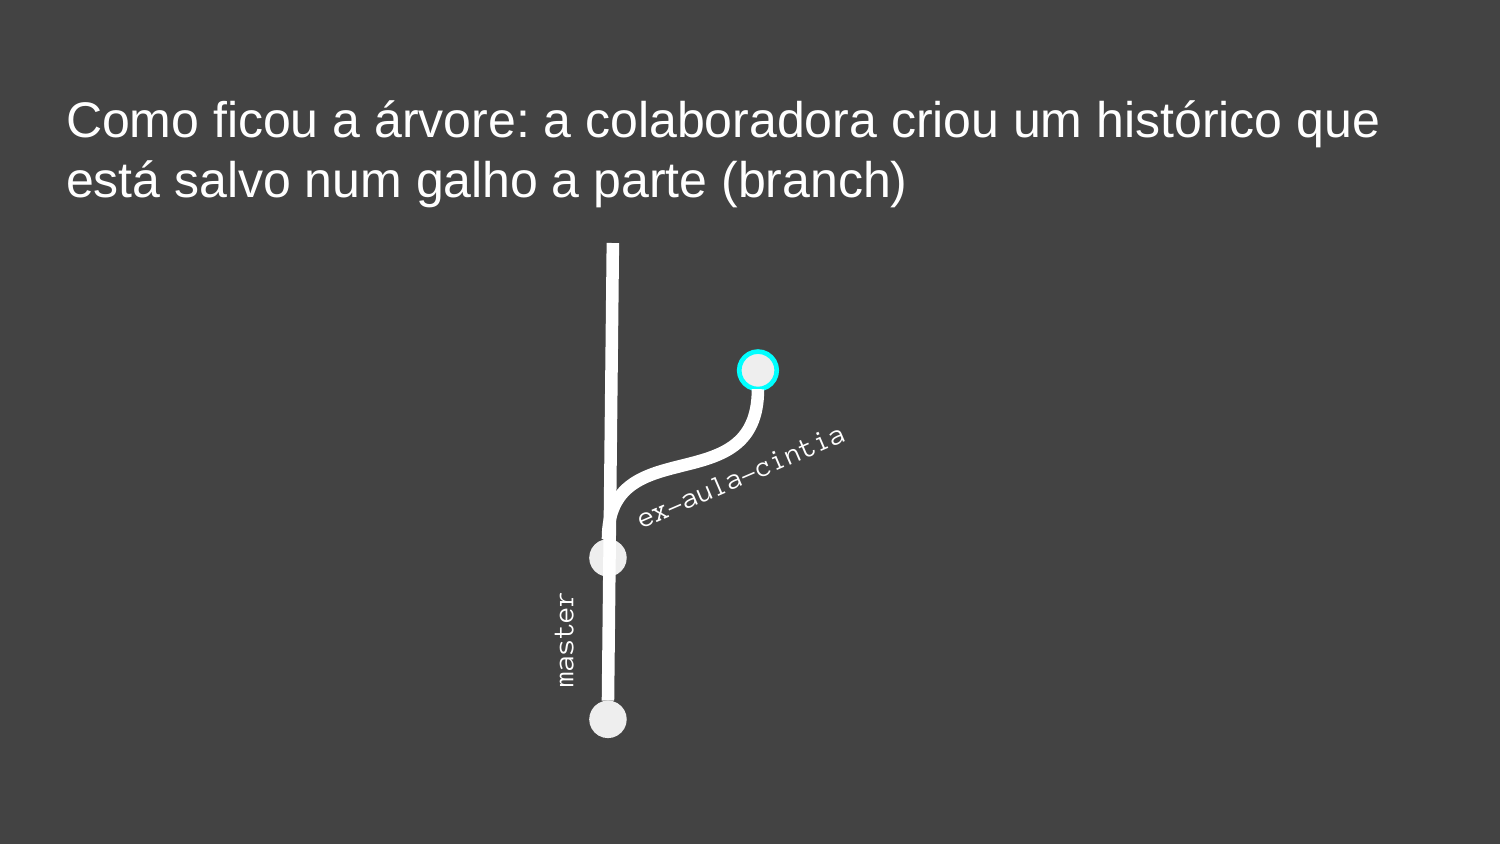

# Como ficou a árvore: a colaboradora criou um histórico que está salvo num galho a parte (branch)

ex-aula-cintia

master